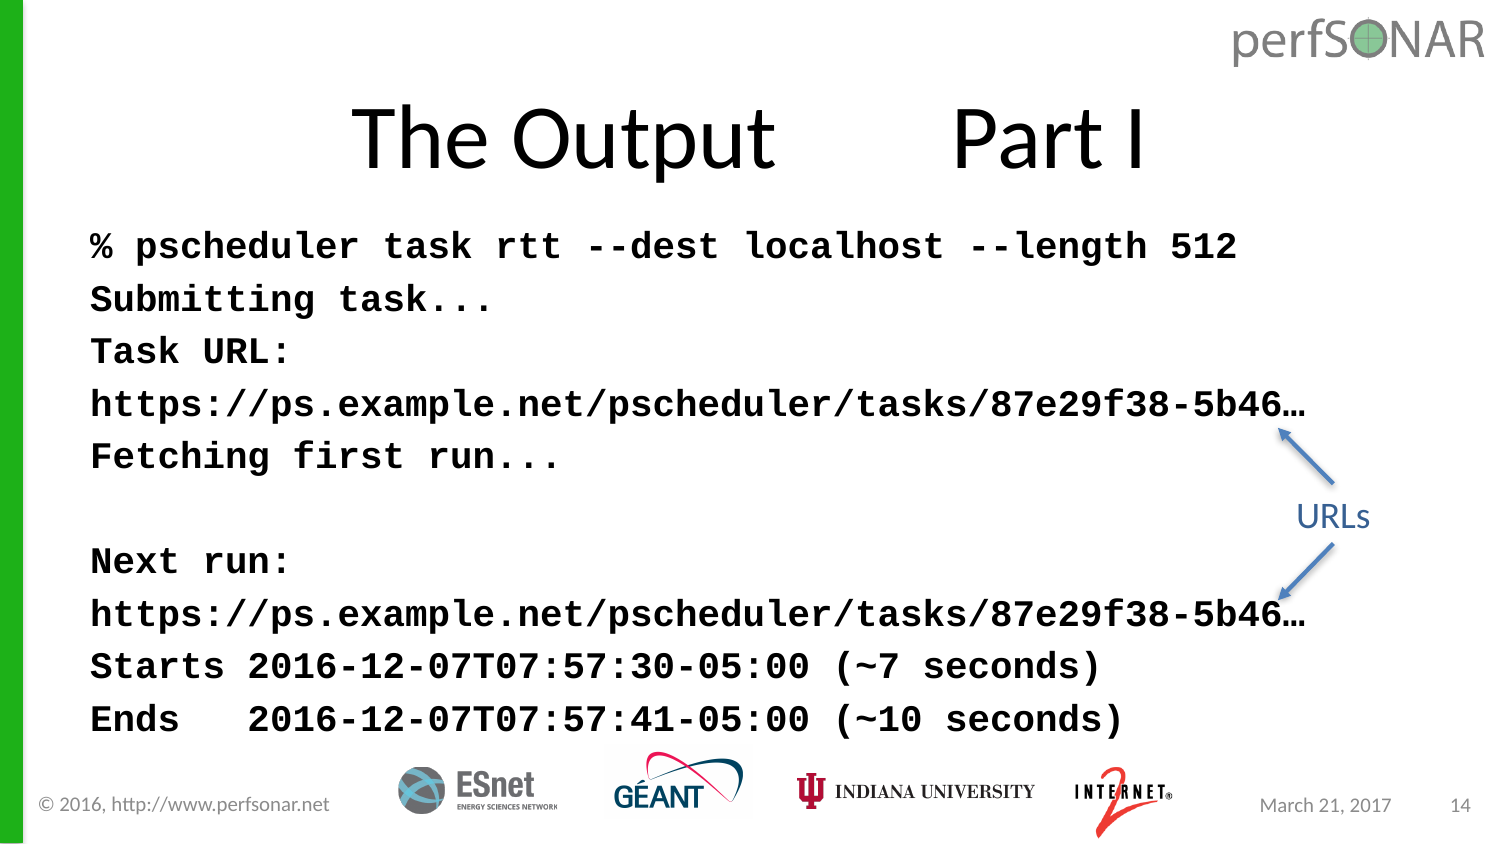

# The Output		Part I
% pscheduler task rtt --dest localhost --length 512
Submitting task...
Task URL:
https://ps.example.net/pscheduler/tasks/87e29f38-5b46…
Fetching first run...

Next run:
https://ps.example.net/pscheduler/tasks/87e29f38-5b46…
Starts 2016-12-07T07:57:30-05:00 (~7 seconds)
Ends   2016-12-07T07:57:41-05:00 (~10 seconds)
URLs
© 2016, http://www.perfsonar.net
March 21, 2017
14